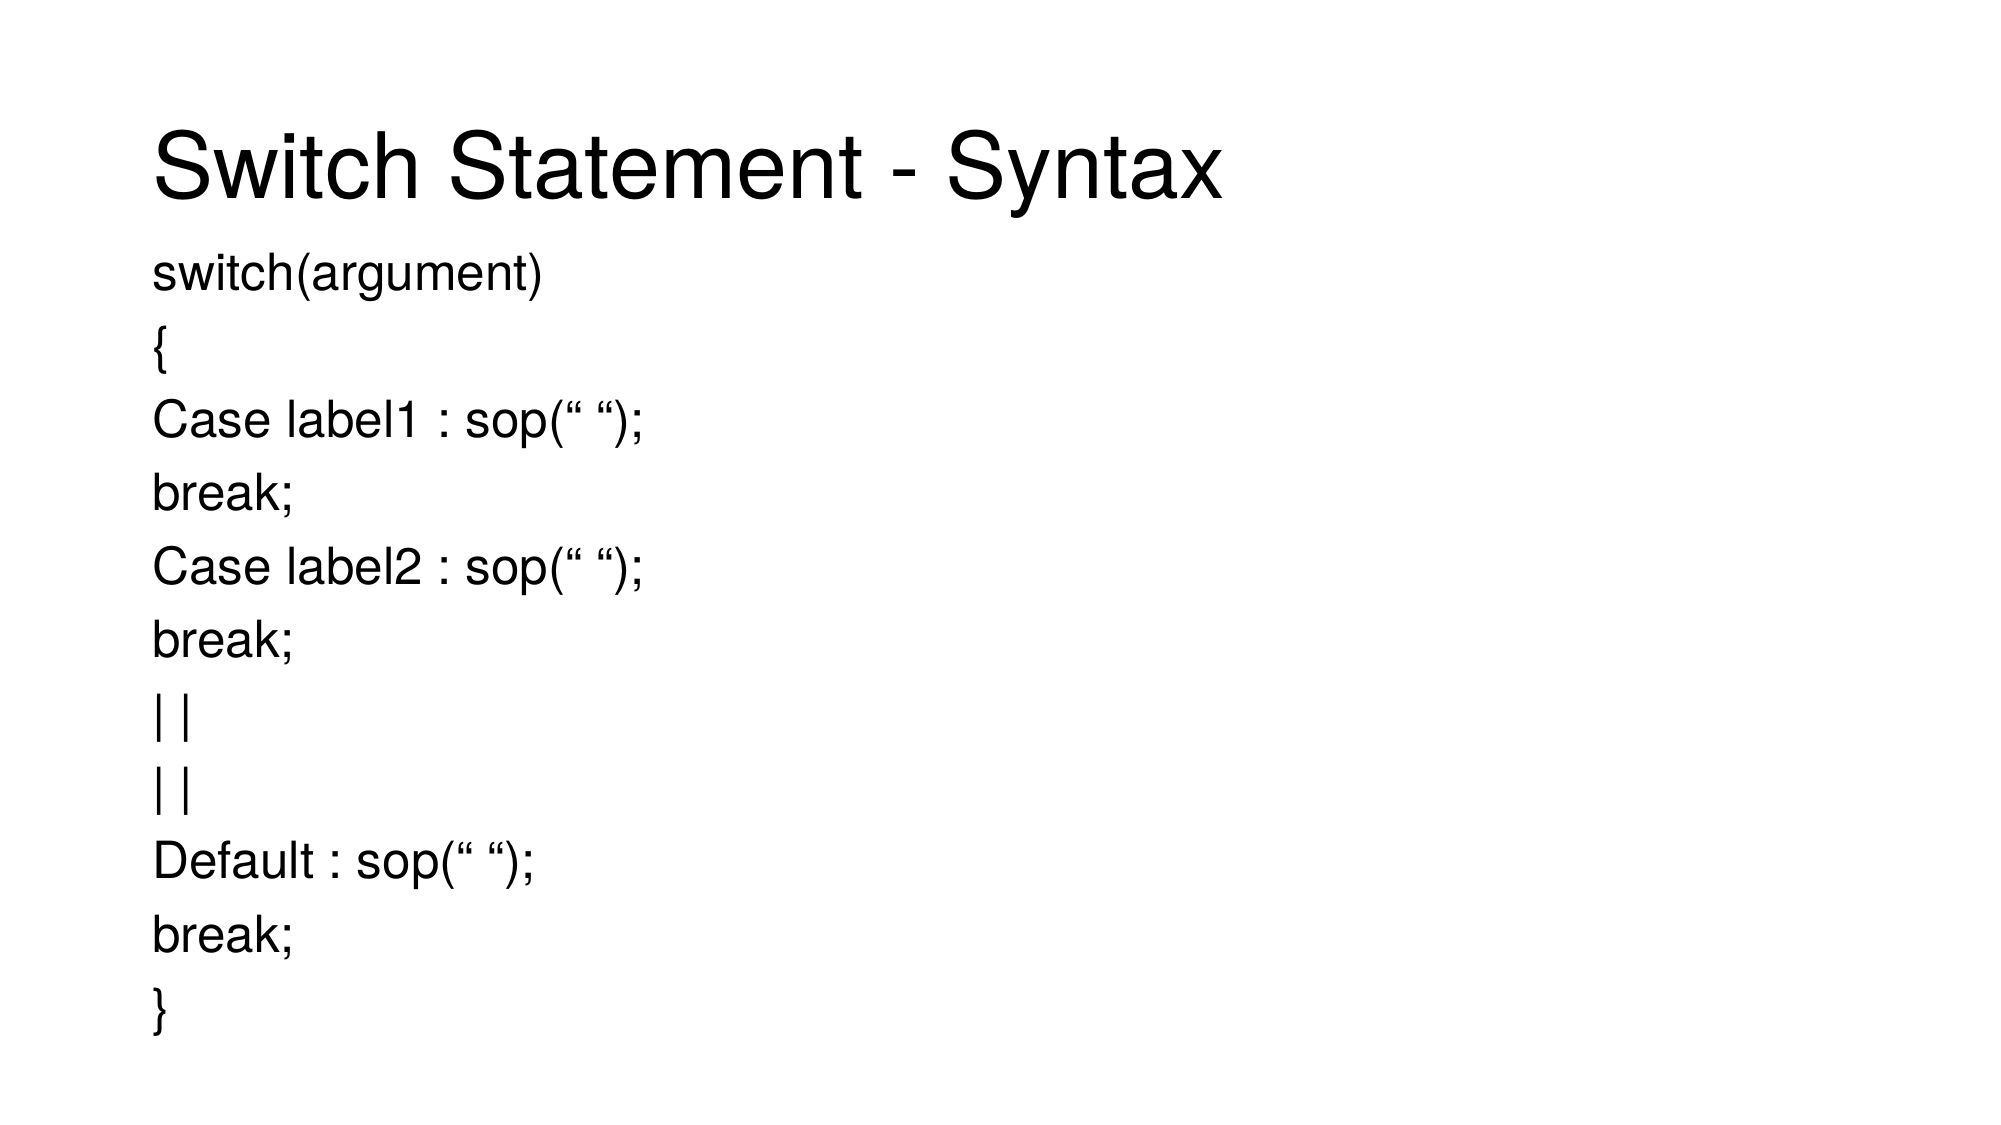

# Switch Statement - Syntax
switch(argument)
{
Case label1 : sop(“ “);
break;
Case label2 : sop(“ “);
break;
| |
| |
Default : sop(“ “);
break;
}